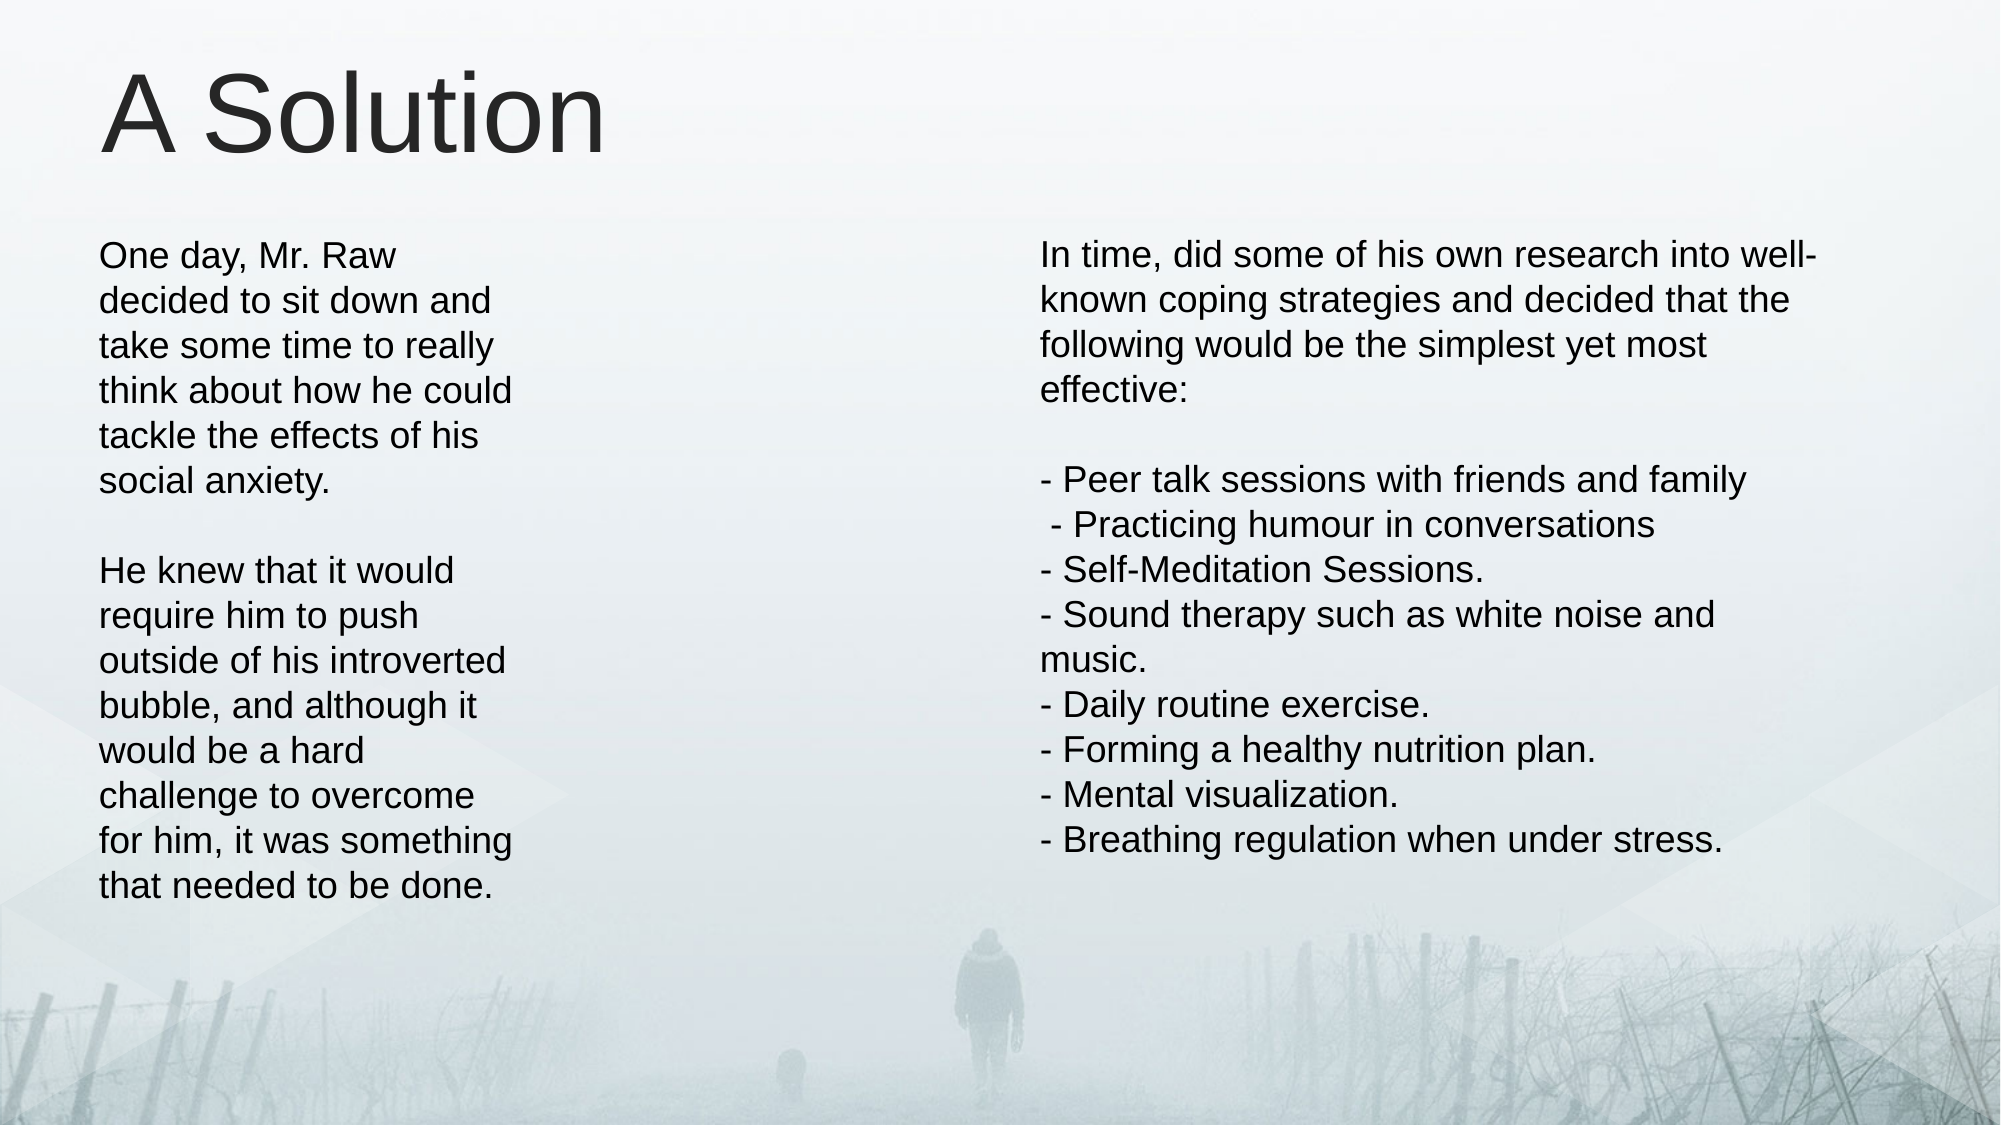

A Solution
In time, did some of his own research into well-known coping strategies and decided that the following would be the simplest yet most effective:

- Peer talk sessions with friends and family
 - Practicing humour in conversations
- Self-Meditation Sessions.
- Sound therapy such as white noise and   music.
- Daily routine exercise.
- Forming a healthy nutrition plan.
- Mental visualization.
- Breathing regulation when under stress.

One day, Mr. Raw decided to sit down and take some time to really think about how he could tackle the effects of his social anxiety.

He knew that it would require him to push outside of his introverted bubble, and although it would be a hard challenge to overcome for him, it was something that needed to be done.